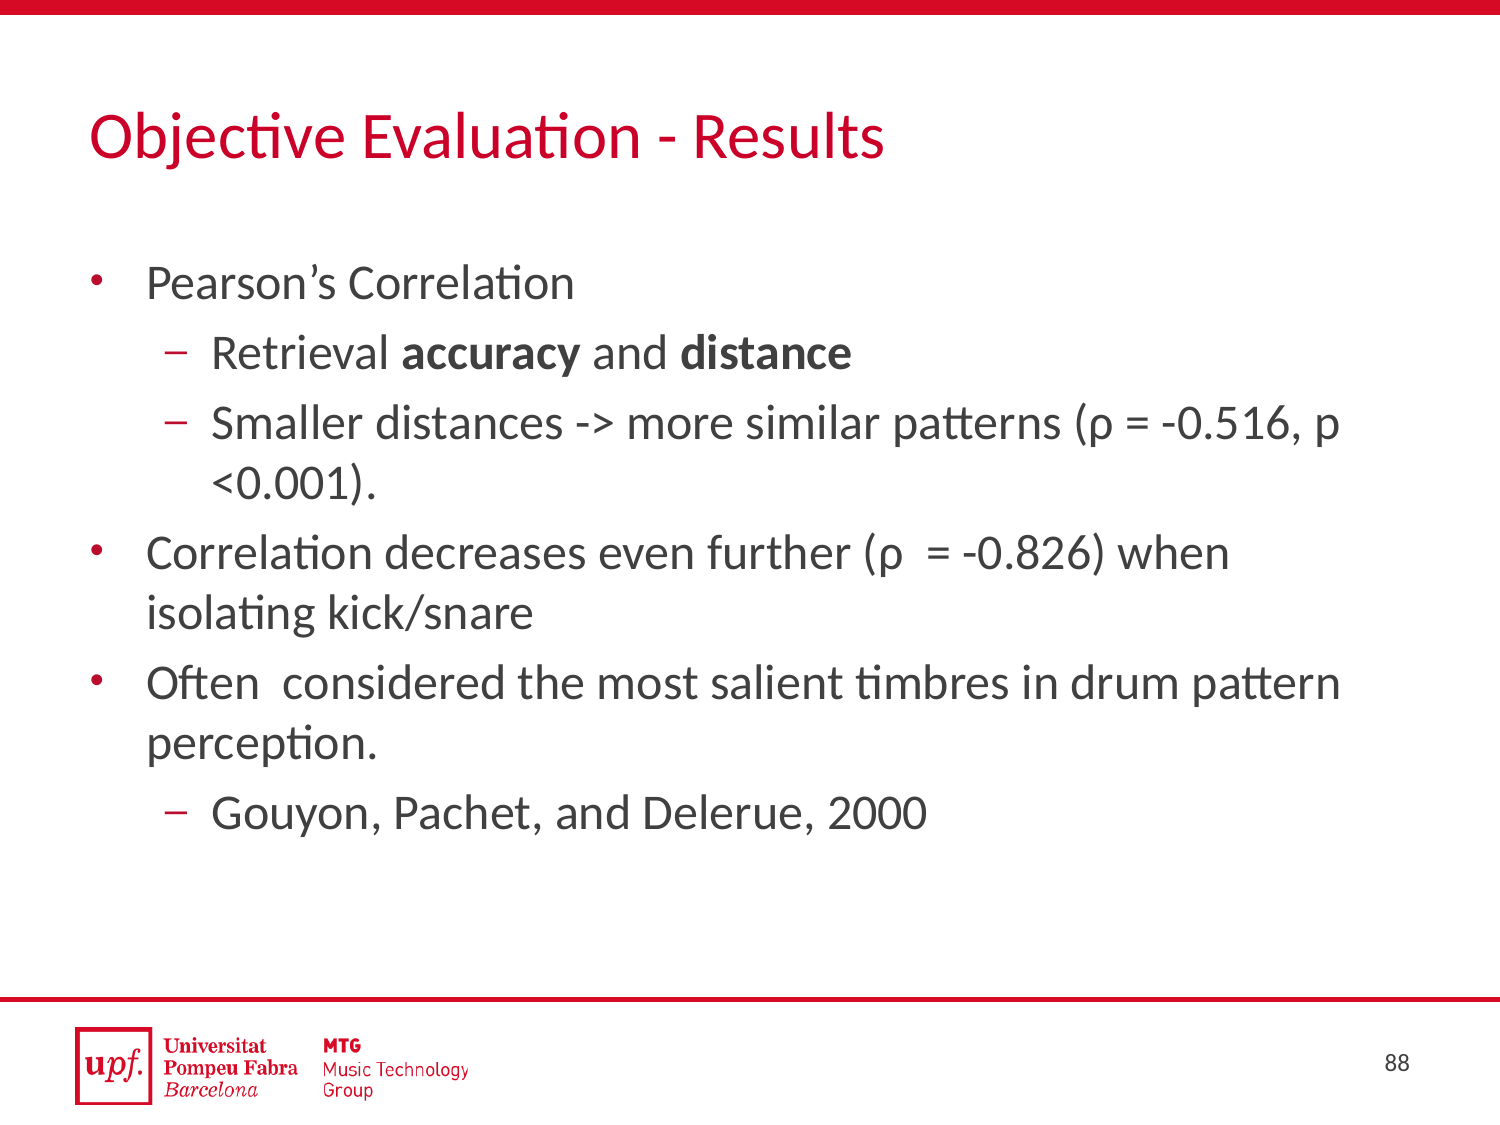

# Objective Evaluation - Results
Pearson’s Correlation
Retrieval accuracy and distance
Smaller distances -> more similar patterns (ρ = -0.516, p <0.001).
Correlation decreases even further (ρ  = -0.826) when isolating kick/snare
Often  considered the most salient timbres in drum pattern perception.
Gouyon, Pachet, and Delerue, 2000

88